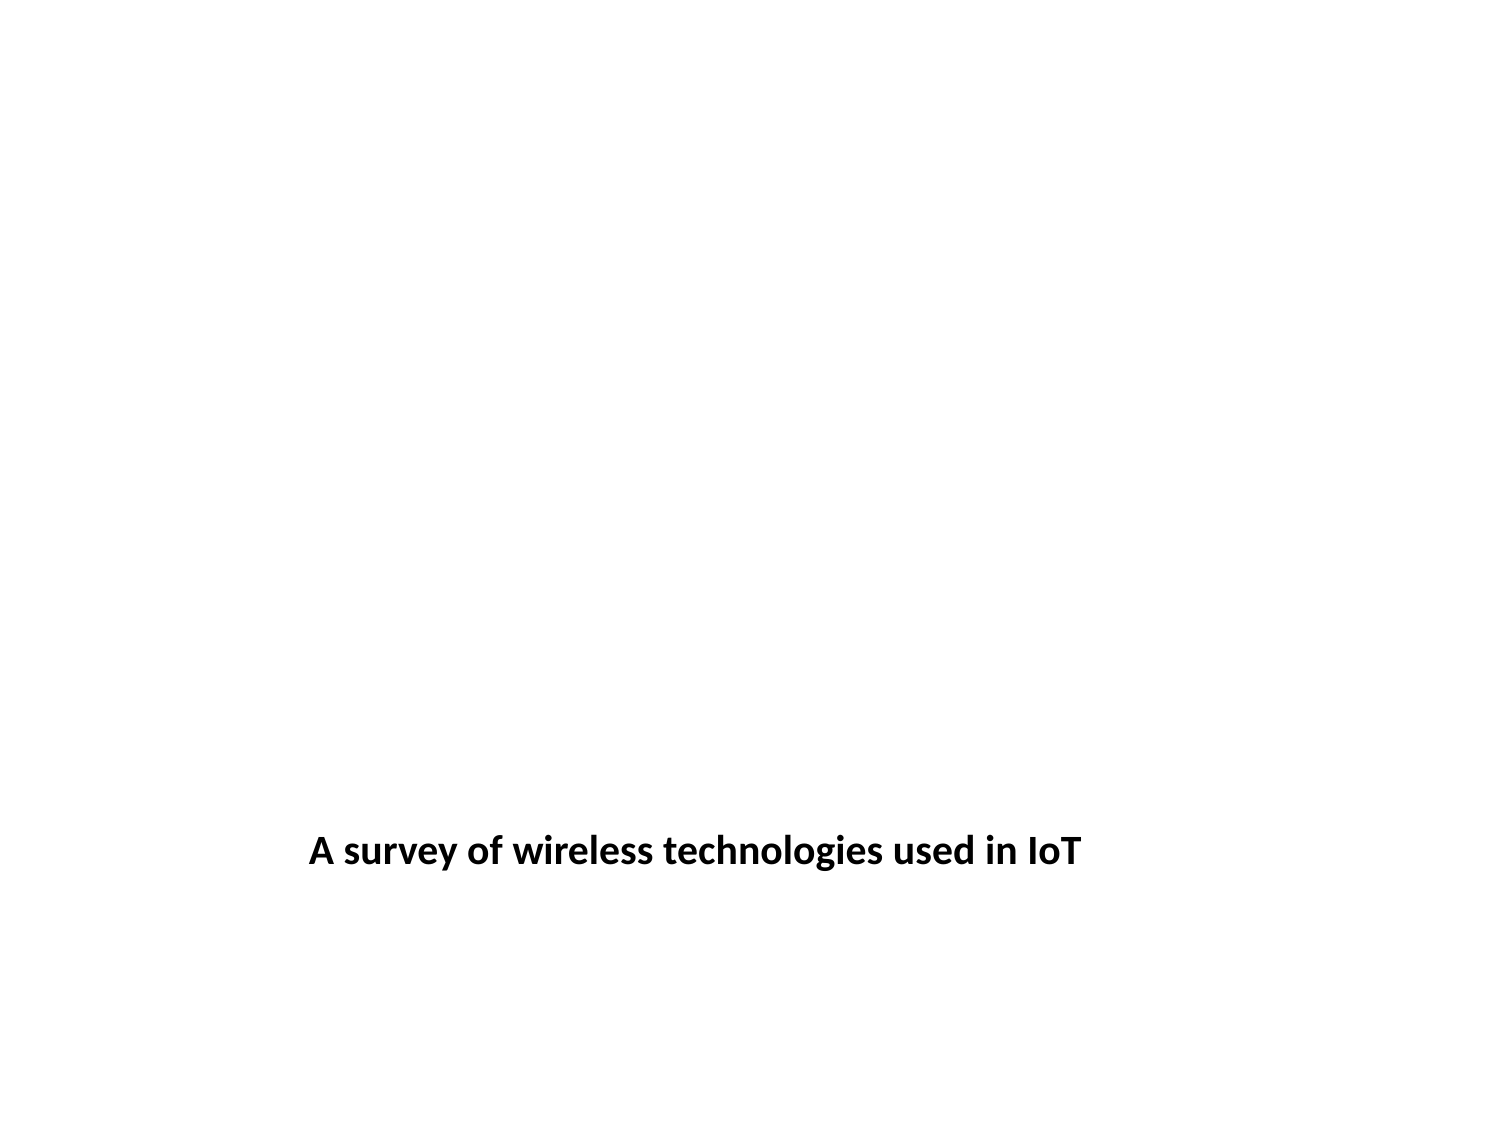

# A survey of wireless technologies used in IoT​